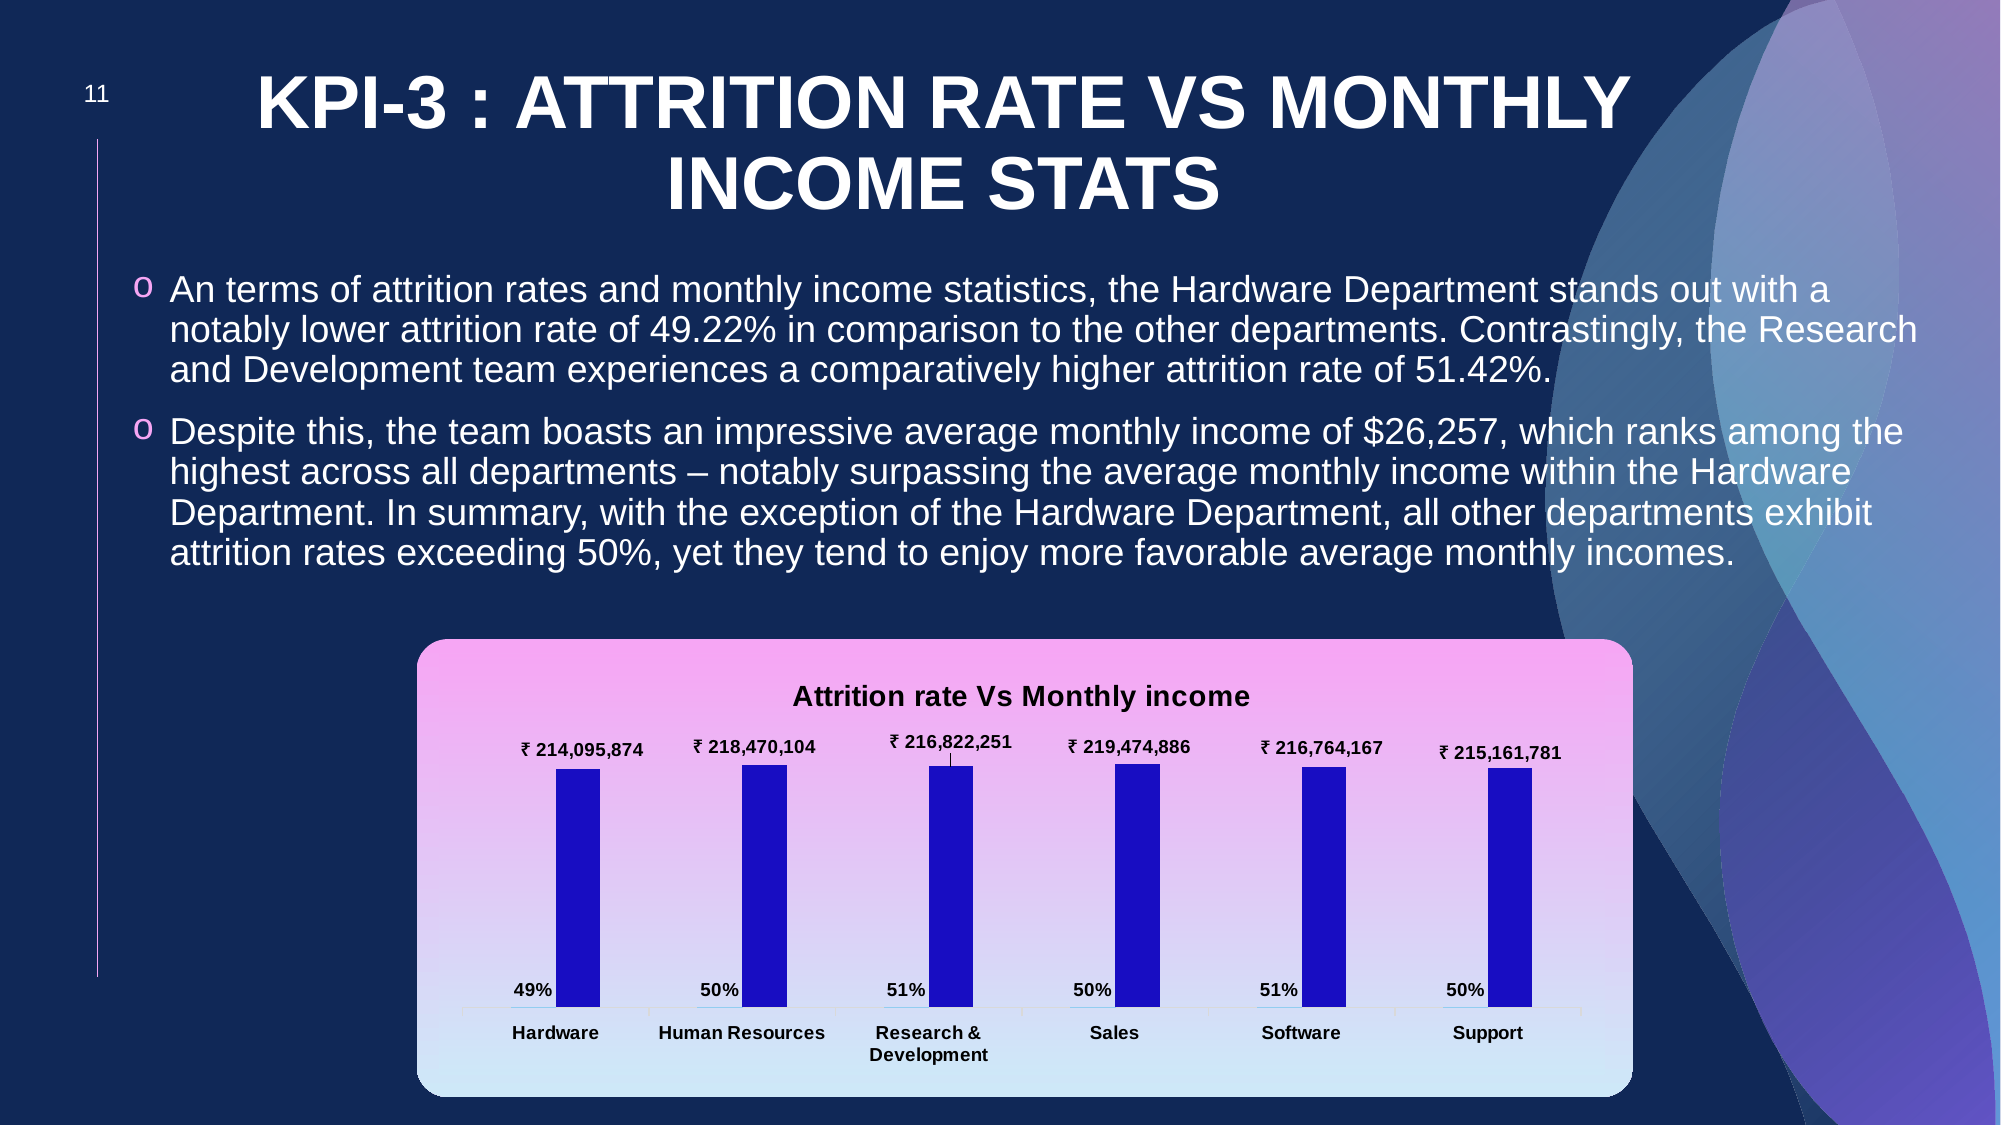

# KPI-3 : Attrition rate Vs Monthly income stats
11
An terms of attrition rates and monthly income statistics, the Hardware Department stands out with a notably lower attrition rate of 49.22% in comparison to the other departments. Contrastingly, the Research and Development team experiences a comparatively higher attrition rate of 51.42%.
Despite this, the team boasts an impressive average monthly income of $26,257, which ranks among the highest across all departments – notably surpassing the average monthly income within the Hardware Department. In summary, with the exception of the Hardware Department, all other departments exhibit attrition rates exceeding 50%, yet they tend to enjoy more favorable average monthly incomes.

### Chart: Attrition rate Vs Monthly income

| Category | Sum of AttritionRate | Sum of MonthlyIncome |
|---|---|---|
| Hardware | 0.4944301628106255 | 214095874.0 |
| Human Resources | 0.49857448325017817 | 218470104.0 |
| Research & Development | 0.5120807789397764 | 216822251.0 |
| Sales | 0.5001774517922631 | 219474886.0 |
| Software | 0.5053982725527831 | 216764167.0 |
| Support | 0.5018663455749548 | 215161781.0 |